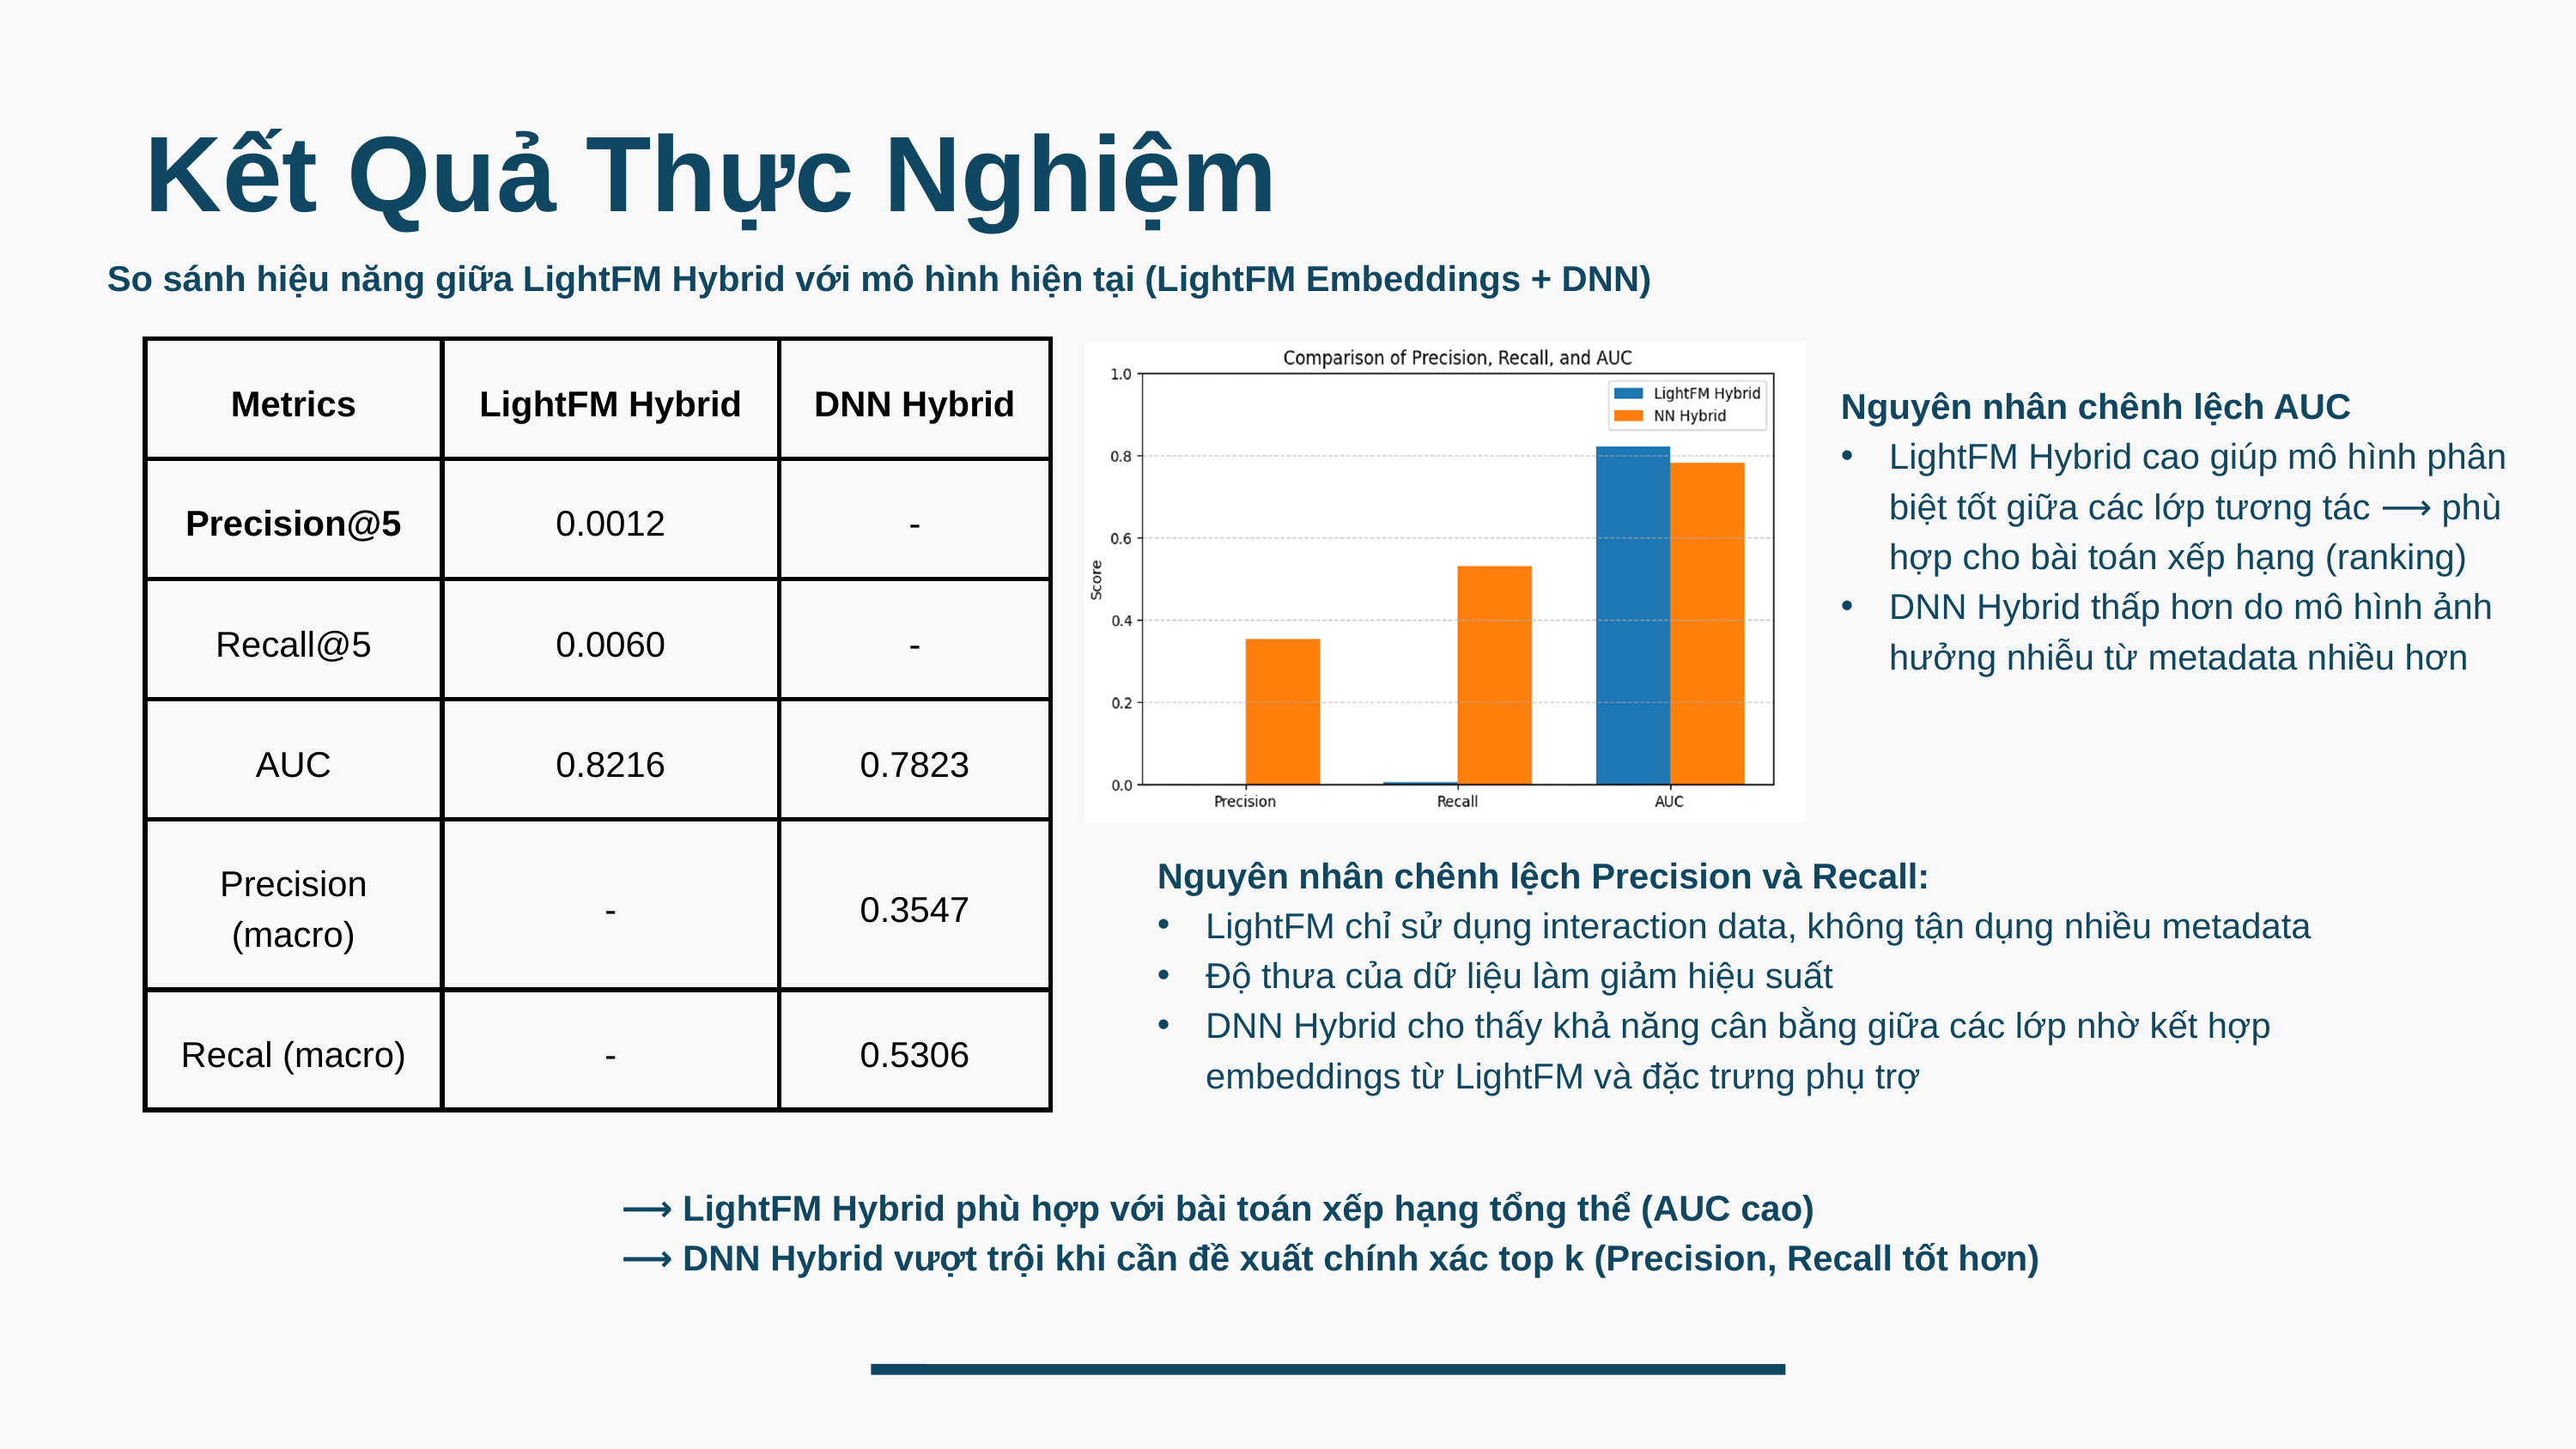

Kết Quả Thực Nghiệm
So sánh hiệu năng giữa LightFM Hybrid với mô hình hiện tại (LightFM Embeddings + DNN)
| Metrics | LightFM Hybrid | DNN Hybrid |
| --- | --- | --- |
| Precision@5 | 0.0012 | - |
| Recall@5 | 0.0060 | - |
| AUC | 0.8216 | 0.7823 |
| Precision (macro) | - | 0.3547 |
| Recal (macro) | - | 0.5306 |

Nguyên nhân chênh lệch AUC
LightFM Hybrid cao giúp mô hình phân biệt tốt giữa các lớp tương tác ⟶ phù hợp cho bài toán xếp hạng (ranking)
DNN Hybrid thấp hơn do mô hình ảnh hưởng nhiễu từ metadata nhiều hơn

Nguyên nhân chênh lệch Precision và Recall:
LightFM chỉ sử dụng interaction data, không tận dụng nhiều metadata
Độ thưa của dữ liệu làm giảm hiệu suất
DNN Hybrid cho thấy khả năng cân bằng giữa các lớp nhờ kết hợp embeddings từ LightFM và đặc trưng phụ trợ
⟶ LightFM Hybrid phù hợp với bài toán xếp hạng tổng thể (AUC cao)
⟶ DNN Hybrid vượt trội khi cần đề xuất chính xác top k (Precision, Recall tốt hơn)